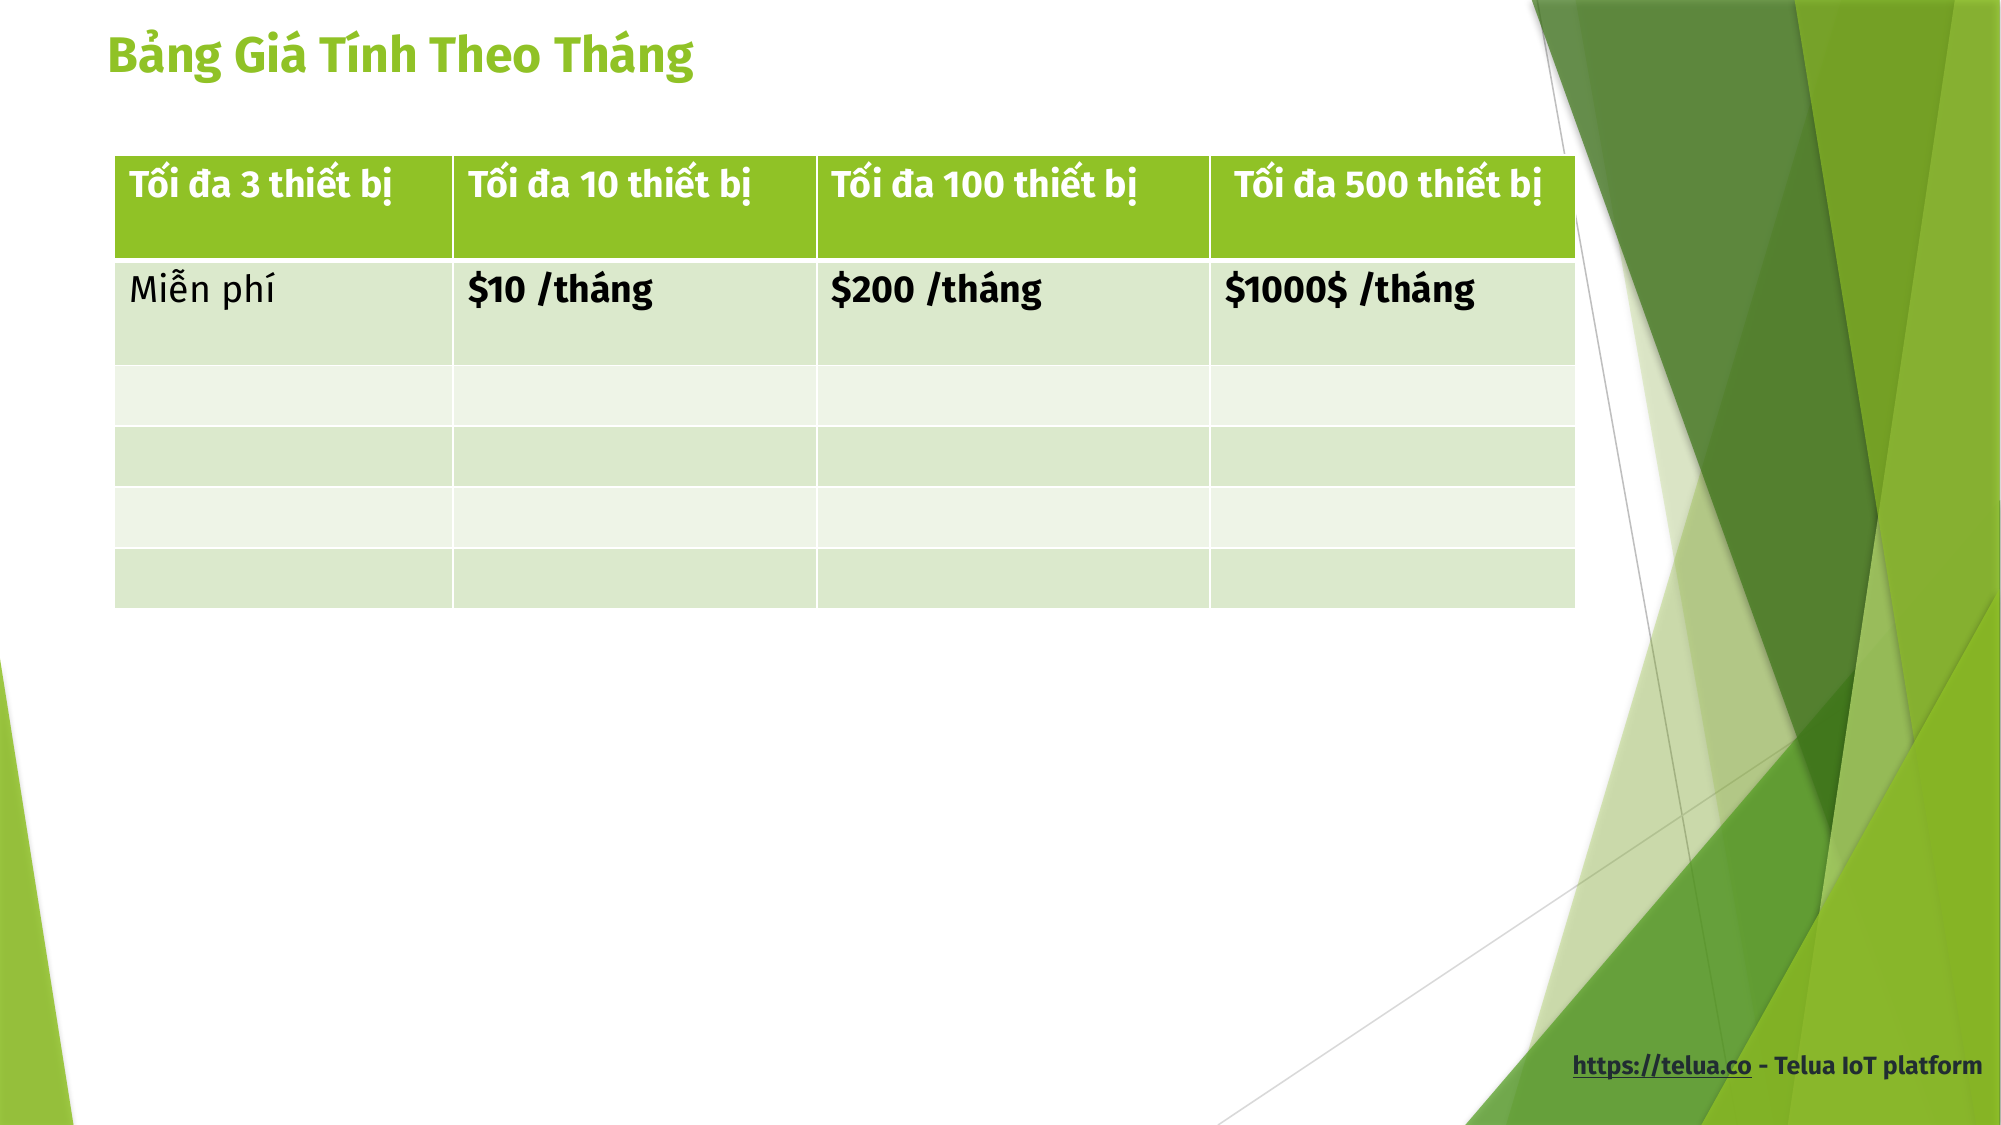

# Bảng Giá Tính Theo Tháng
| Tối đa 3 thiết bị | Tối đa 10 thiết bị | Tối đa 100 thiết bị | Tối đa 500 thiết bị |
| --- | --- | --- | --- |
| Miễn phí | $10 /tháng | $200 /tháng | $1000$ /tháng |
|  |  |  |  |
|  |  |  |  |
|  |  |  |  |
|  |  |  |  |
https://telua.co - Telua IoT platform